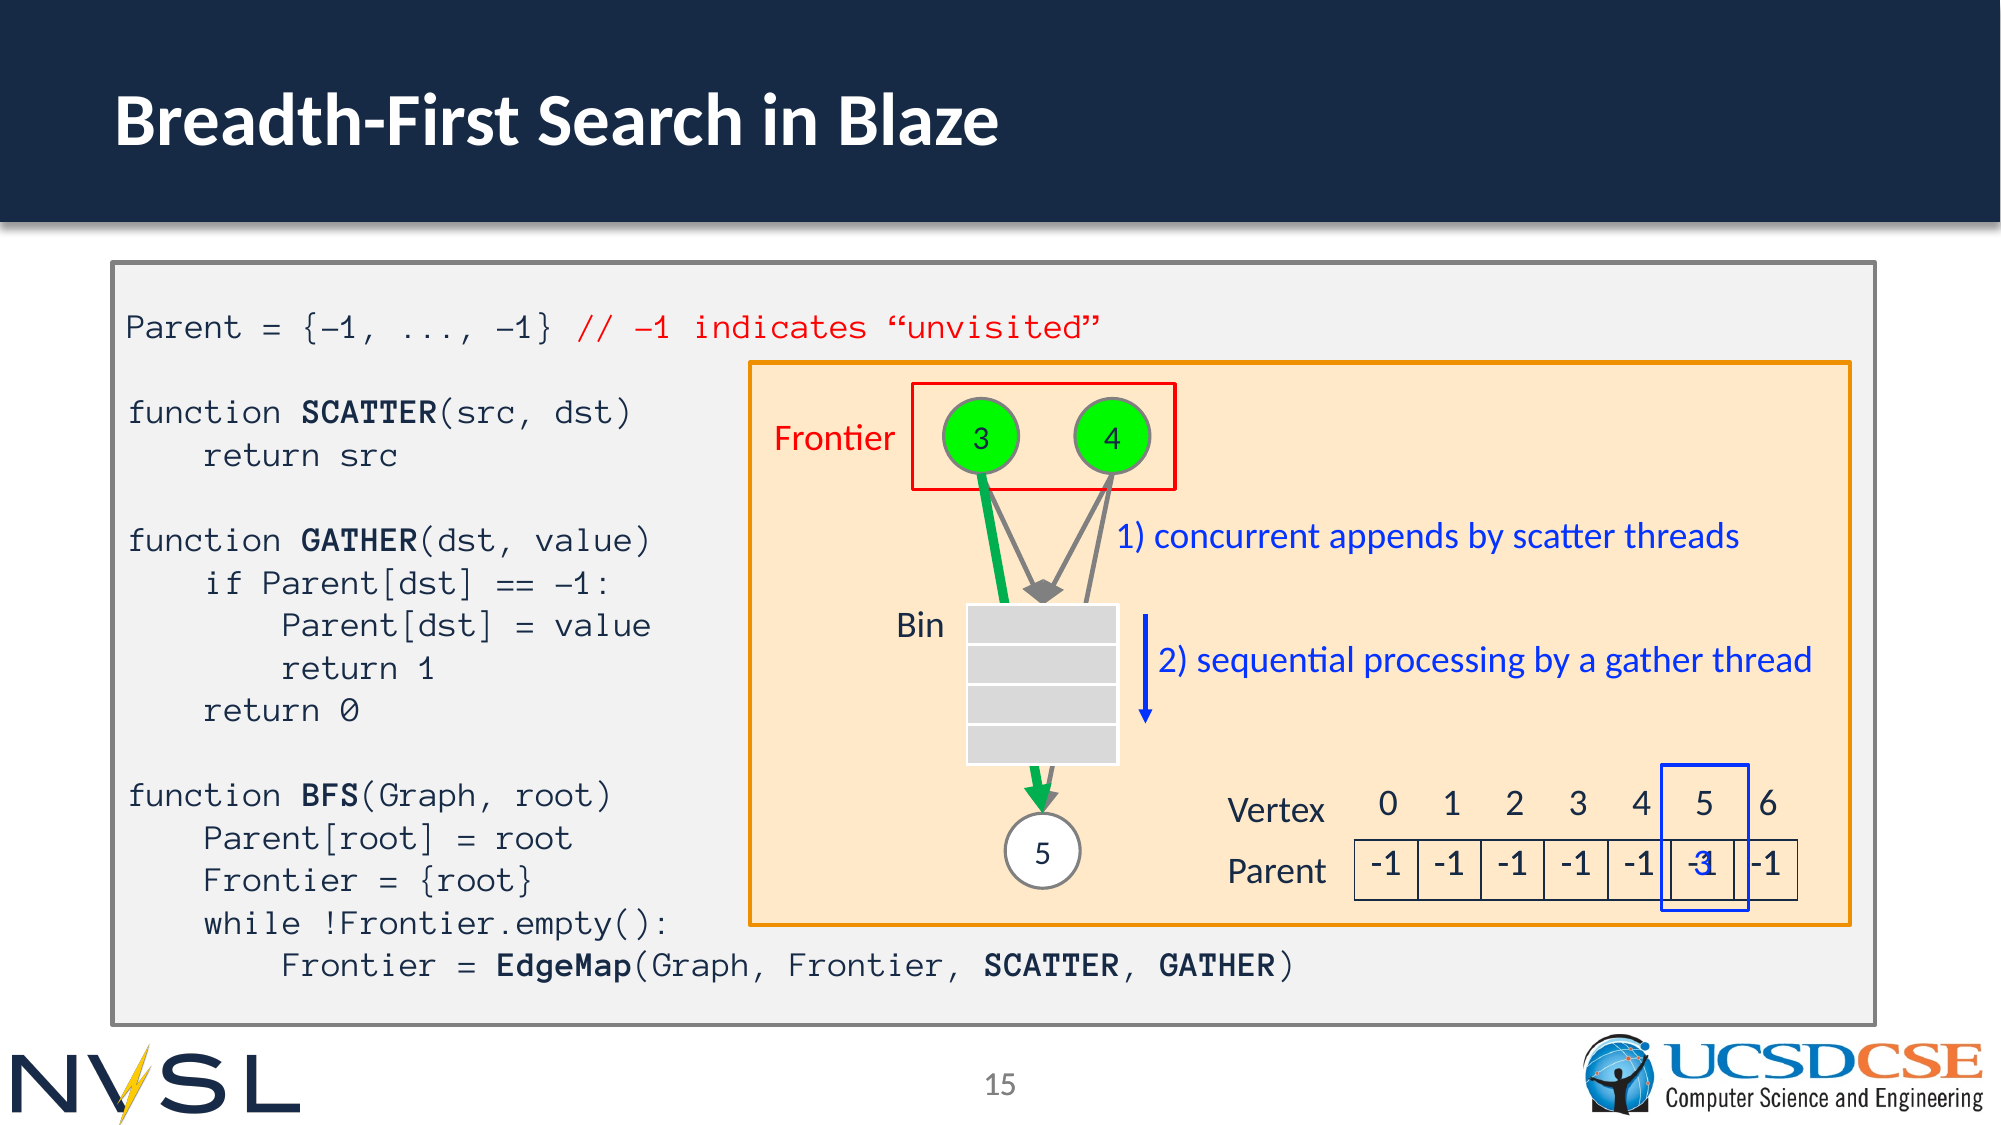

# Breadth-First Search in Blaze
Parent = {−1, ..., −1}	// -1 indicates “unvisited”

function SCATTER(src, dst)
    return src

function GATHER(dst, value)
    if Parent[dst] == −1:
        Parent[dst] = value
        return 1
    return 0

function BFS(Graph, root)
    Parent[root] = root
    Frontier = {root}
    while !Frontier.empty():
        Frontier = EdgeMap(Graph, Frontier, SCATTER, GATHER)

Frontier
3
4
1) concurrent appends by scatter threads
Bin
|  |
| --- |
|  |
|  |
|  |
| <5, 3> |
| --- |
| <5, 4> |
|  |
|  |
2) sequential processing by a gather thread

Vertex
| 0 | 1 | 2 | 3 | 4 | 5 | 6 |
| --- | --- | --- | --- | --- | --- | --- |
5
Parent
| -1 | -1 | -1 | -1 | -1 | -1 | -1 |
| --- | --- | --- | --- | --- | --- | --- |
| -1 | -1 | -1 | -1 | -1 | 3 | -1 |
| --- | --- | --- | --- | --- | --- | --- |